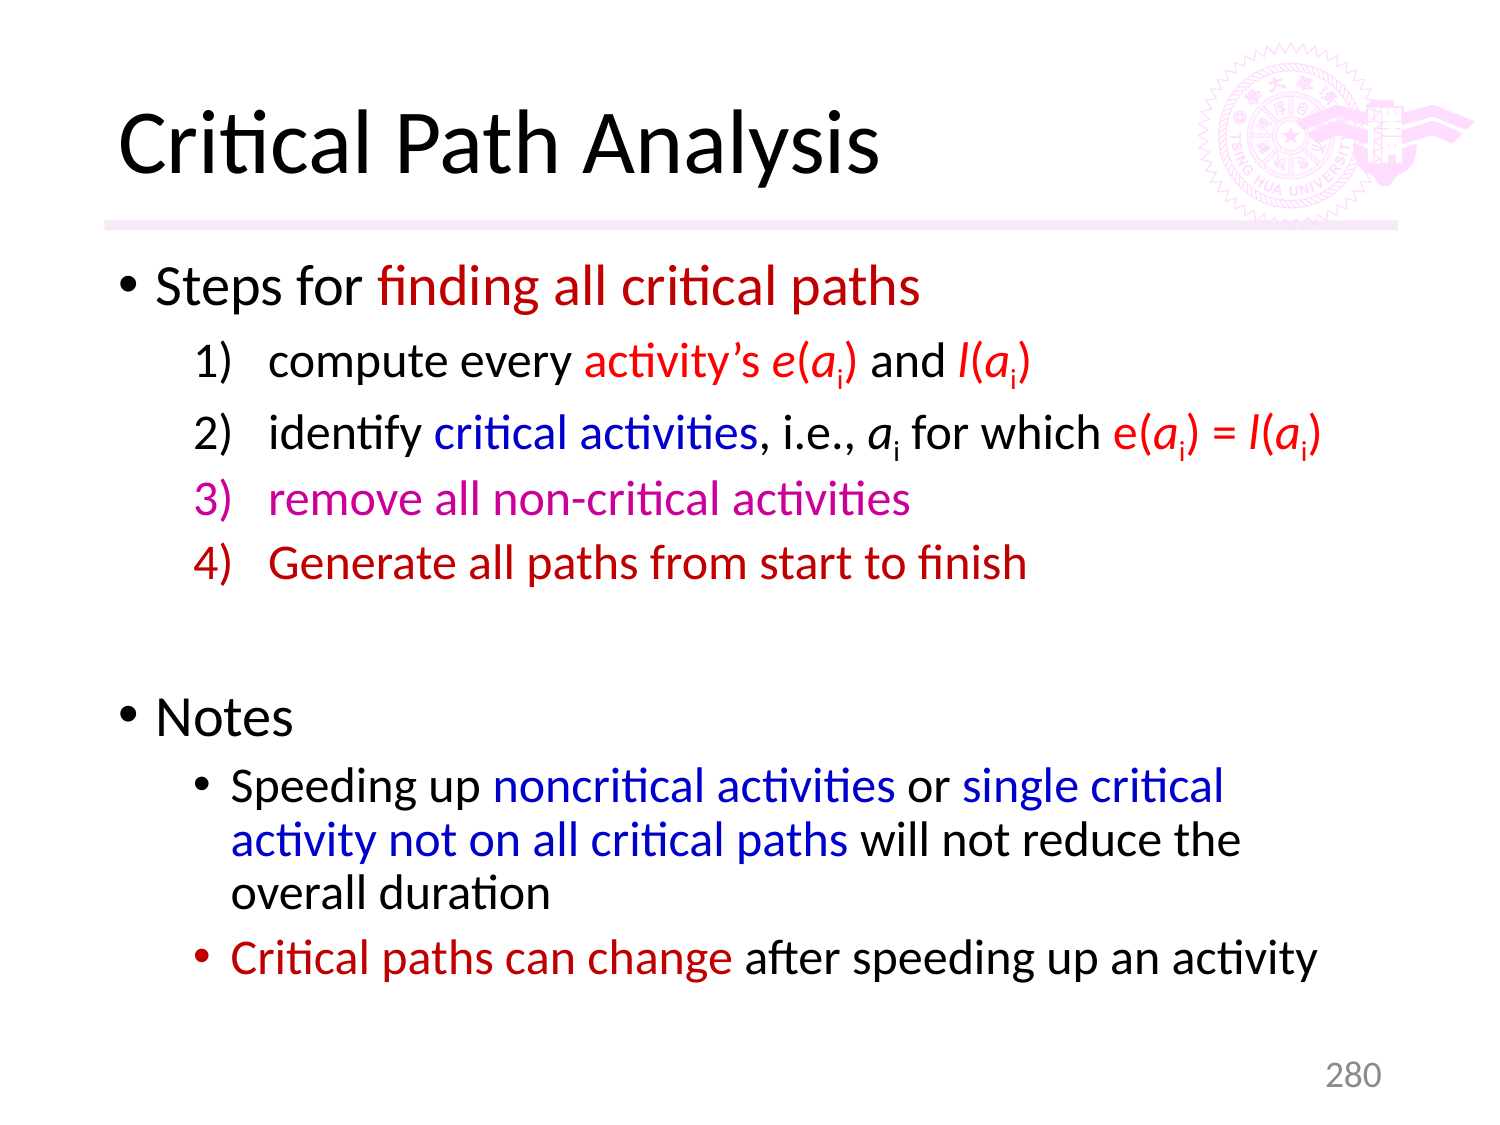

# Critical Path Analysis
Steps for finding all critical paths
compute every activity’s e(ai) and l(ai)
identify critical activities, i.e., ai for which e(ai) = l(ai)
remove all non-critical activities
Generate all paths from start to finish

Notes
Speeding up noncritical activities or single critical activity not on all critical paths will not reduce the overall duration
Critical paths can change after speeding up an activity
280